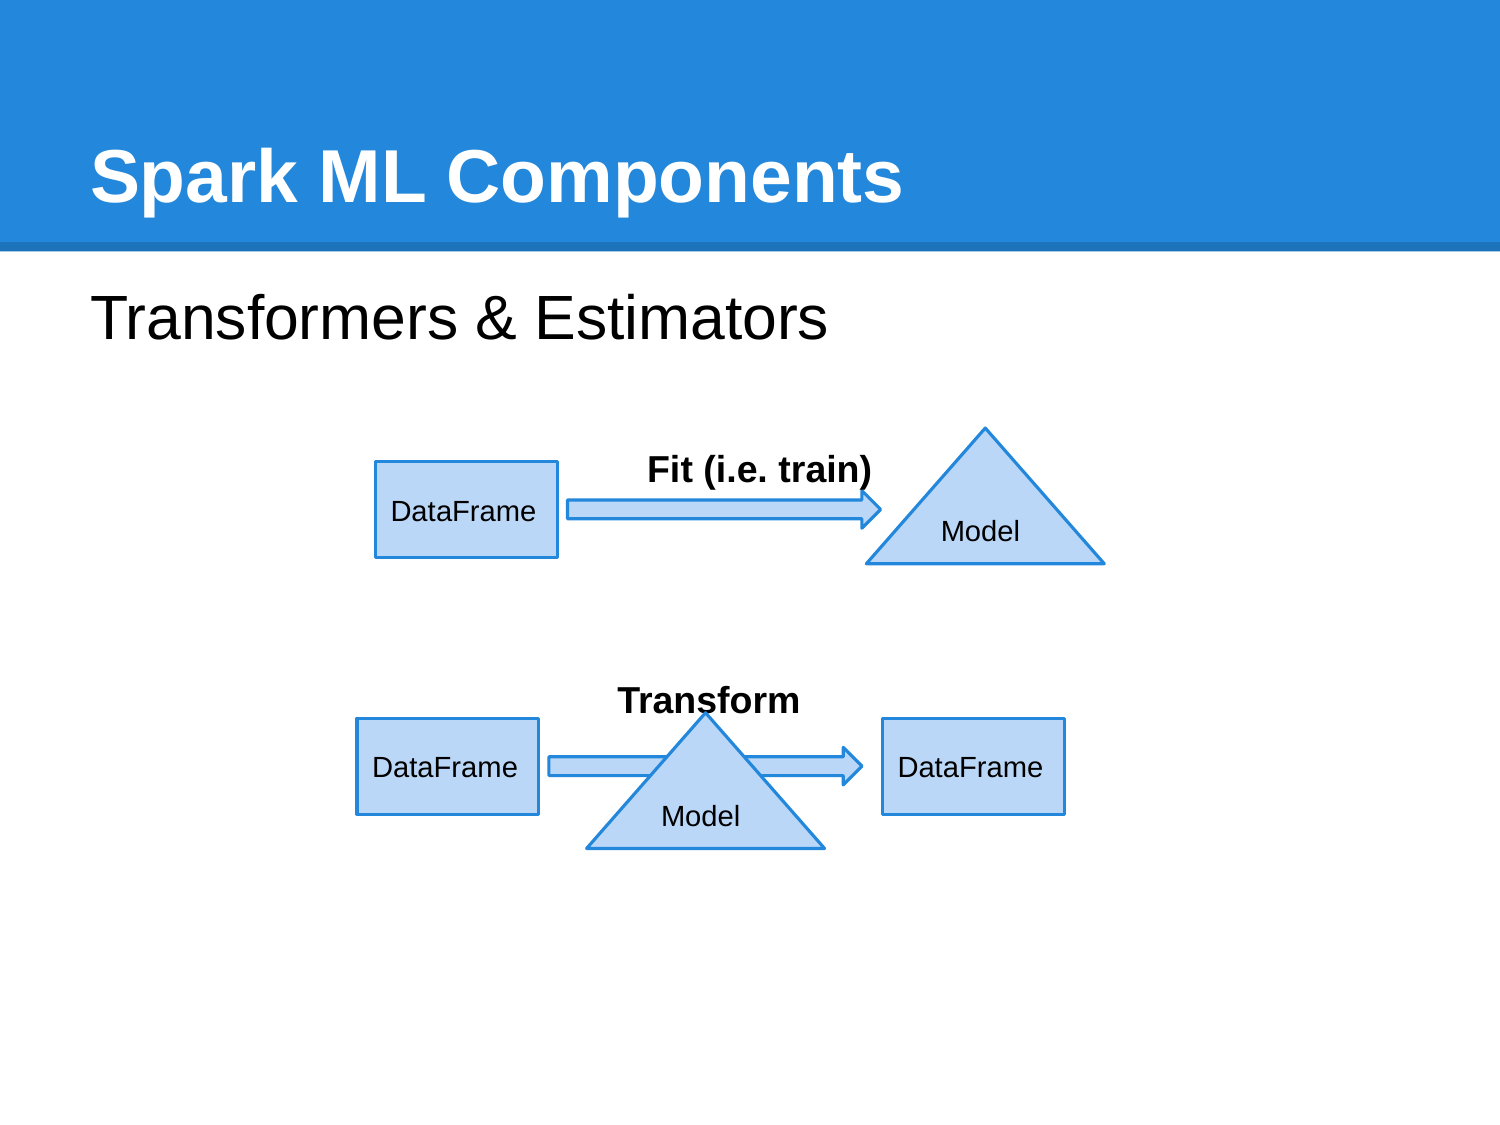

# Spark ML Components
Transformers & Estimators

Model
Fit (i.e. train)
DataFrame

Transform
Model
DataFrame
DataFrame